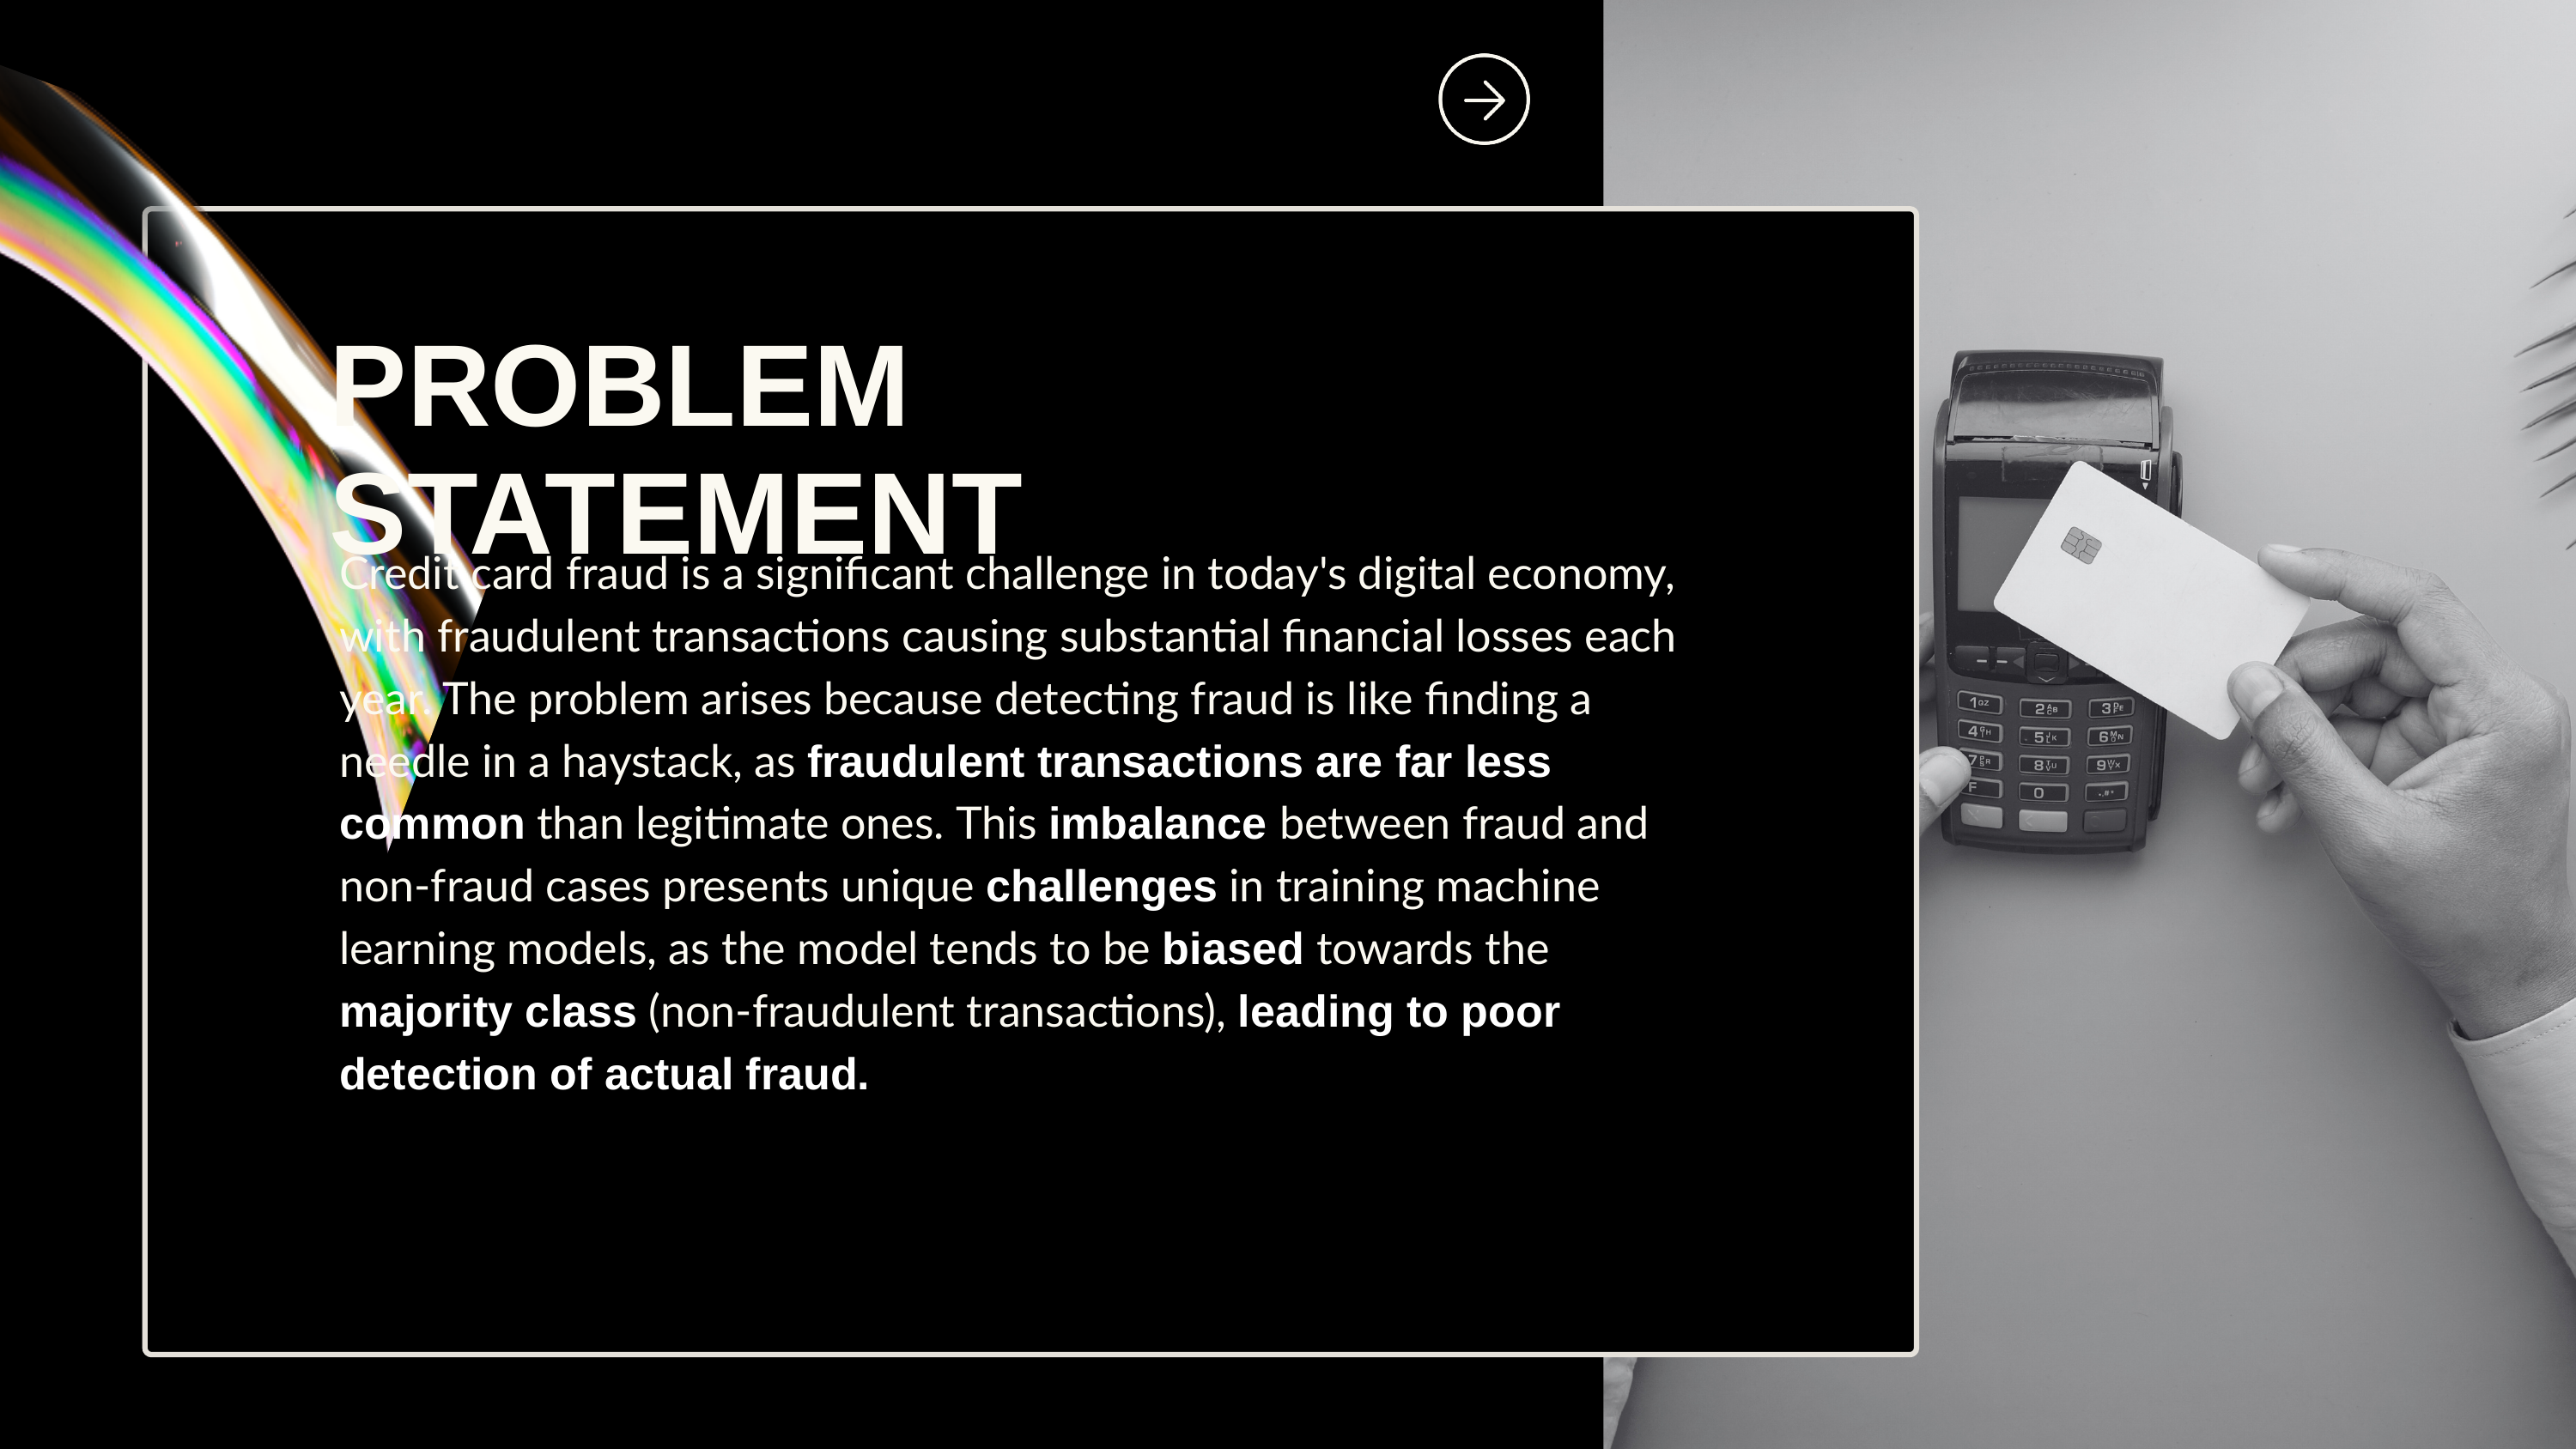

PROBLEM STATEMENT
Credit card fraud is a significant challenge in today's digital economy, with fraudulent transactions causing substantial financial losses each year. The problem arises because detecting fraud is like finding a needle in a haystack, as fraudulent transactions are far less common than legitimate ones. This imbalance between fraud and non-fraud cases presents unique challenges in training machine learning models, as the model tends to be biased towards the majority class (non-fraudulent transactions), leading to poor detection of actual fraud.